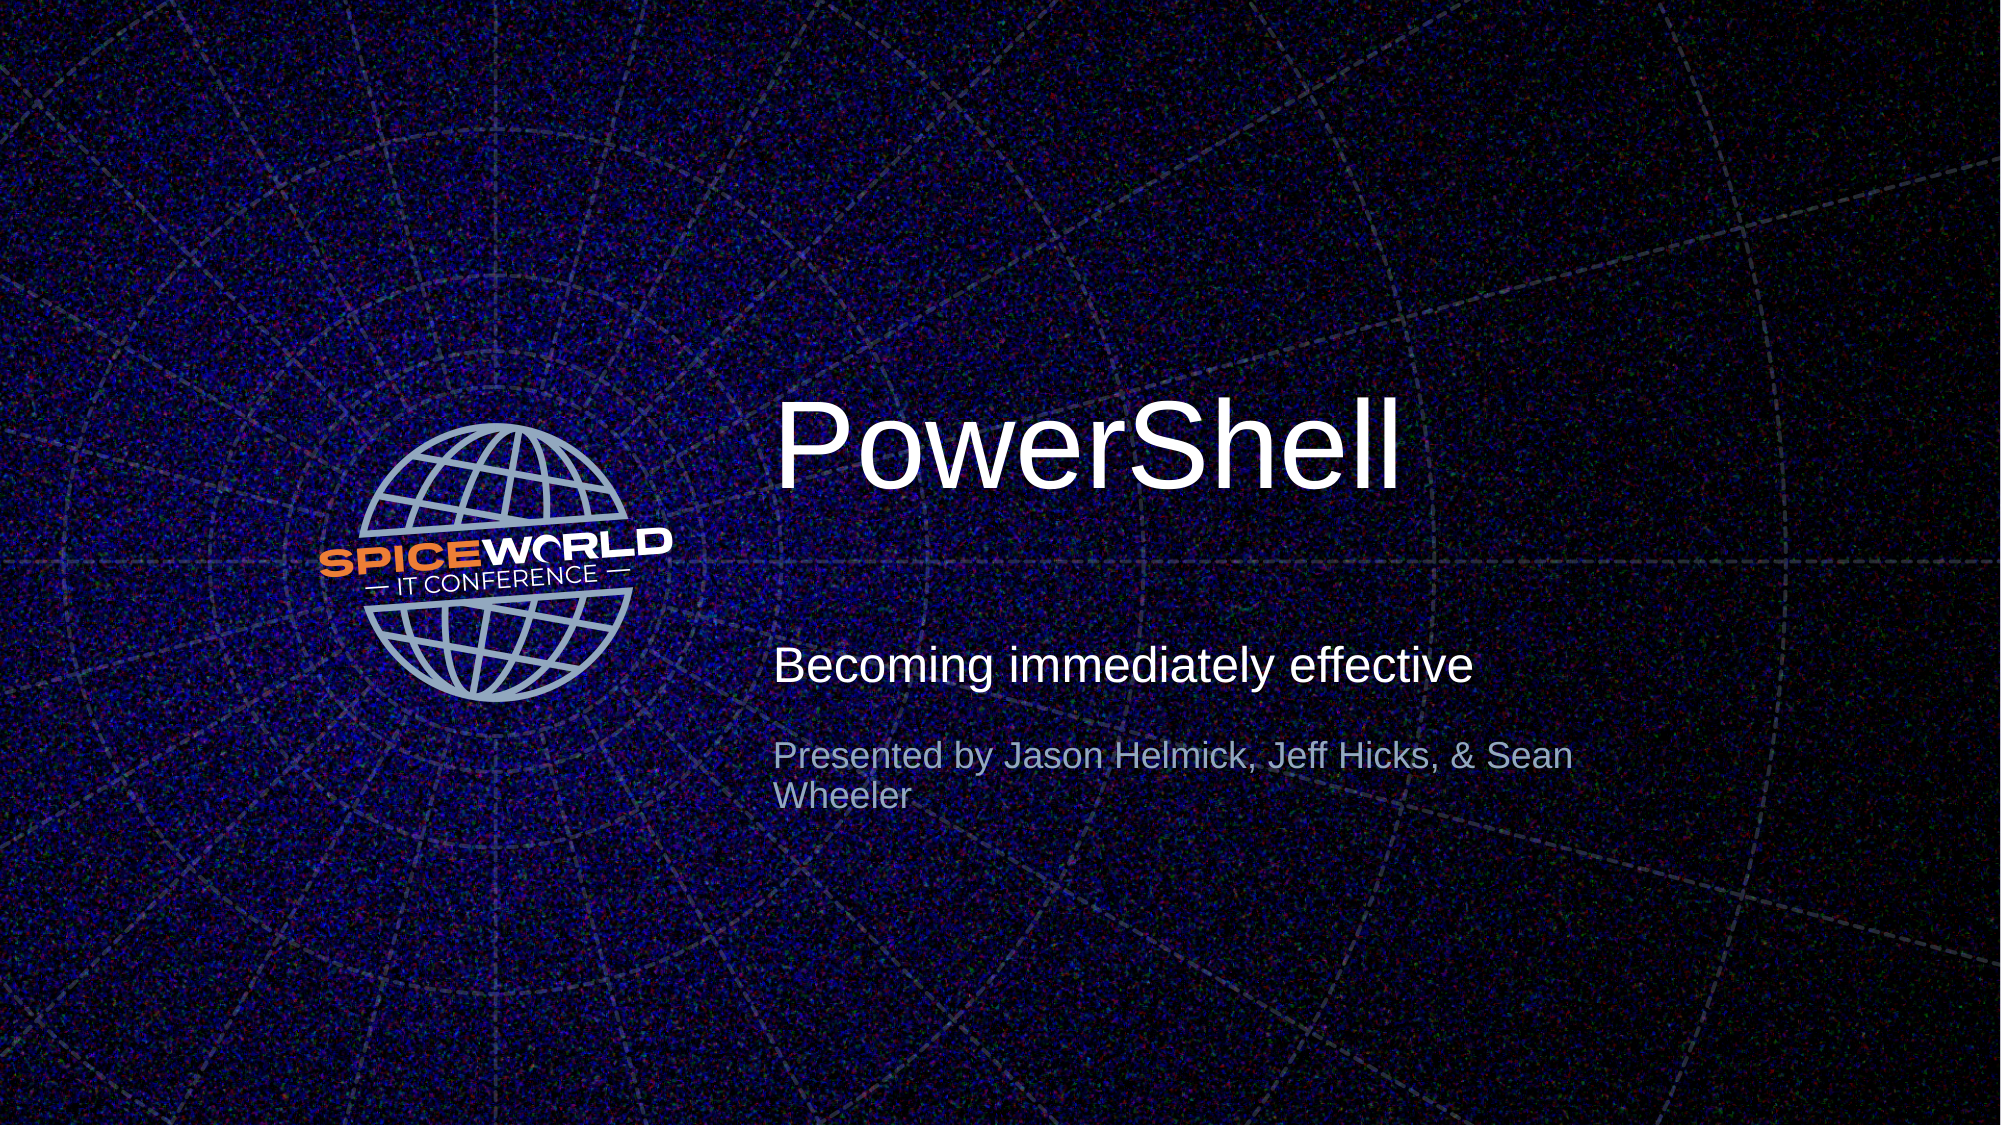

# PowerShell
Becoming immediately effective
Presented by Jason Helmick, Jeff Hicks, & Sean Wheeler